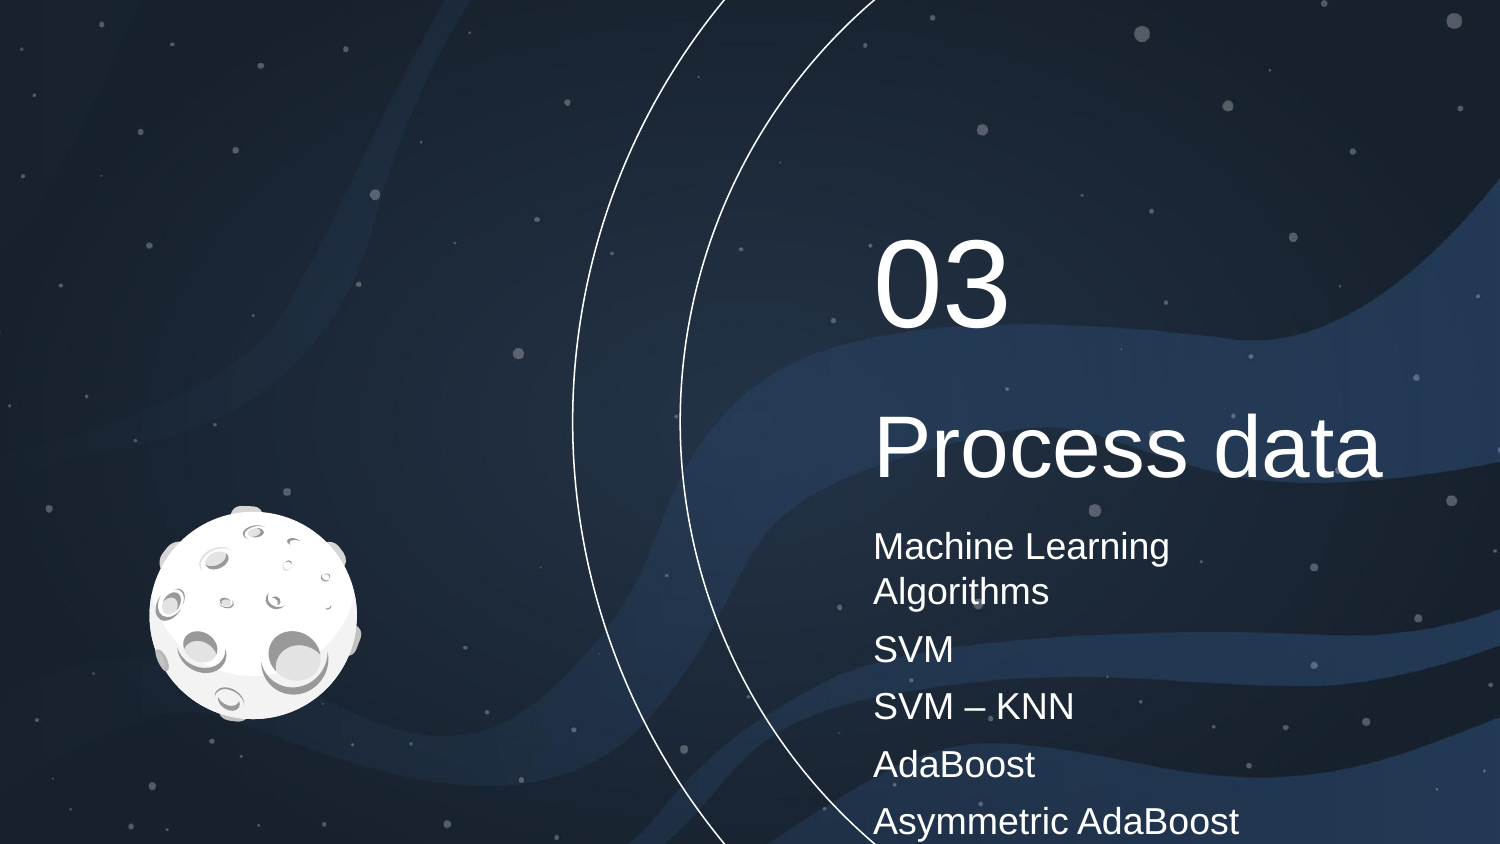

03
# Process data

Machine Learning Algorithms
SVM
SVM – KNN
AdaBoost
Asymmetric AdaBoost